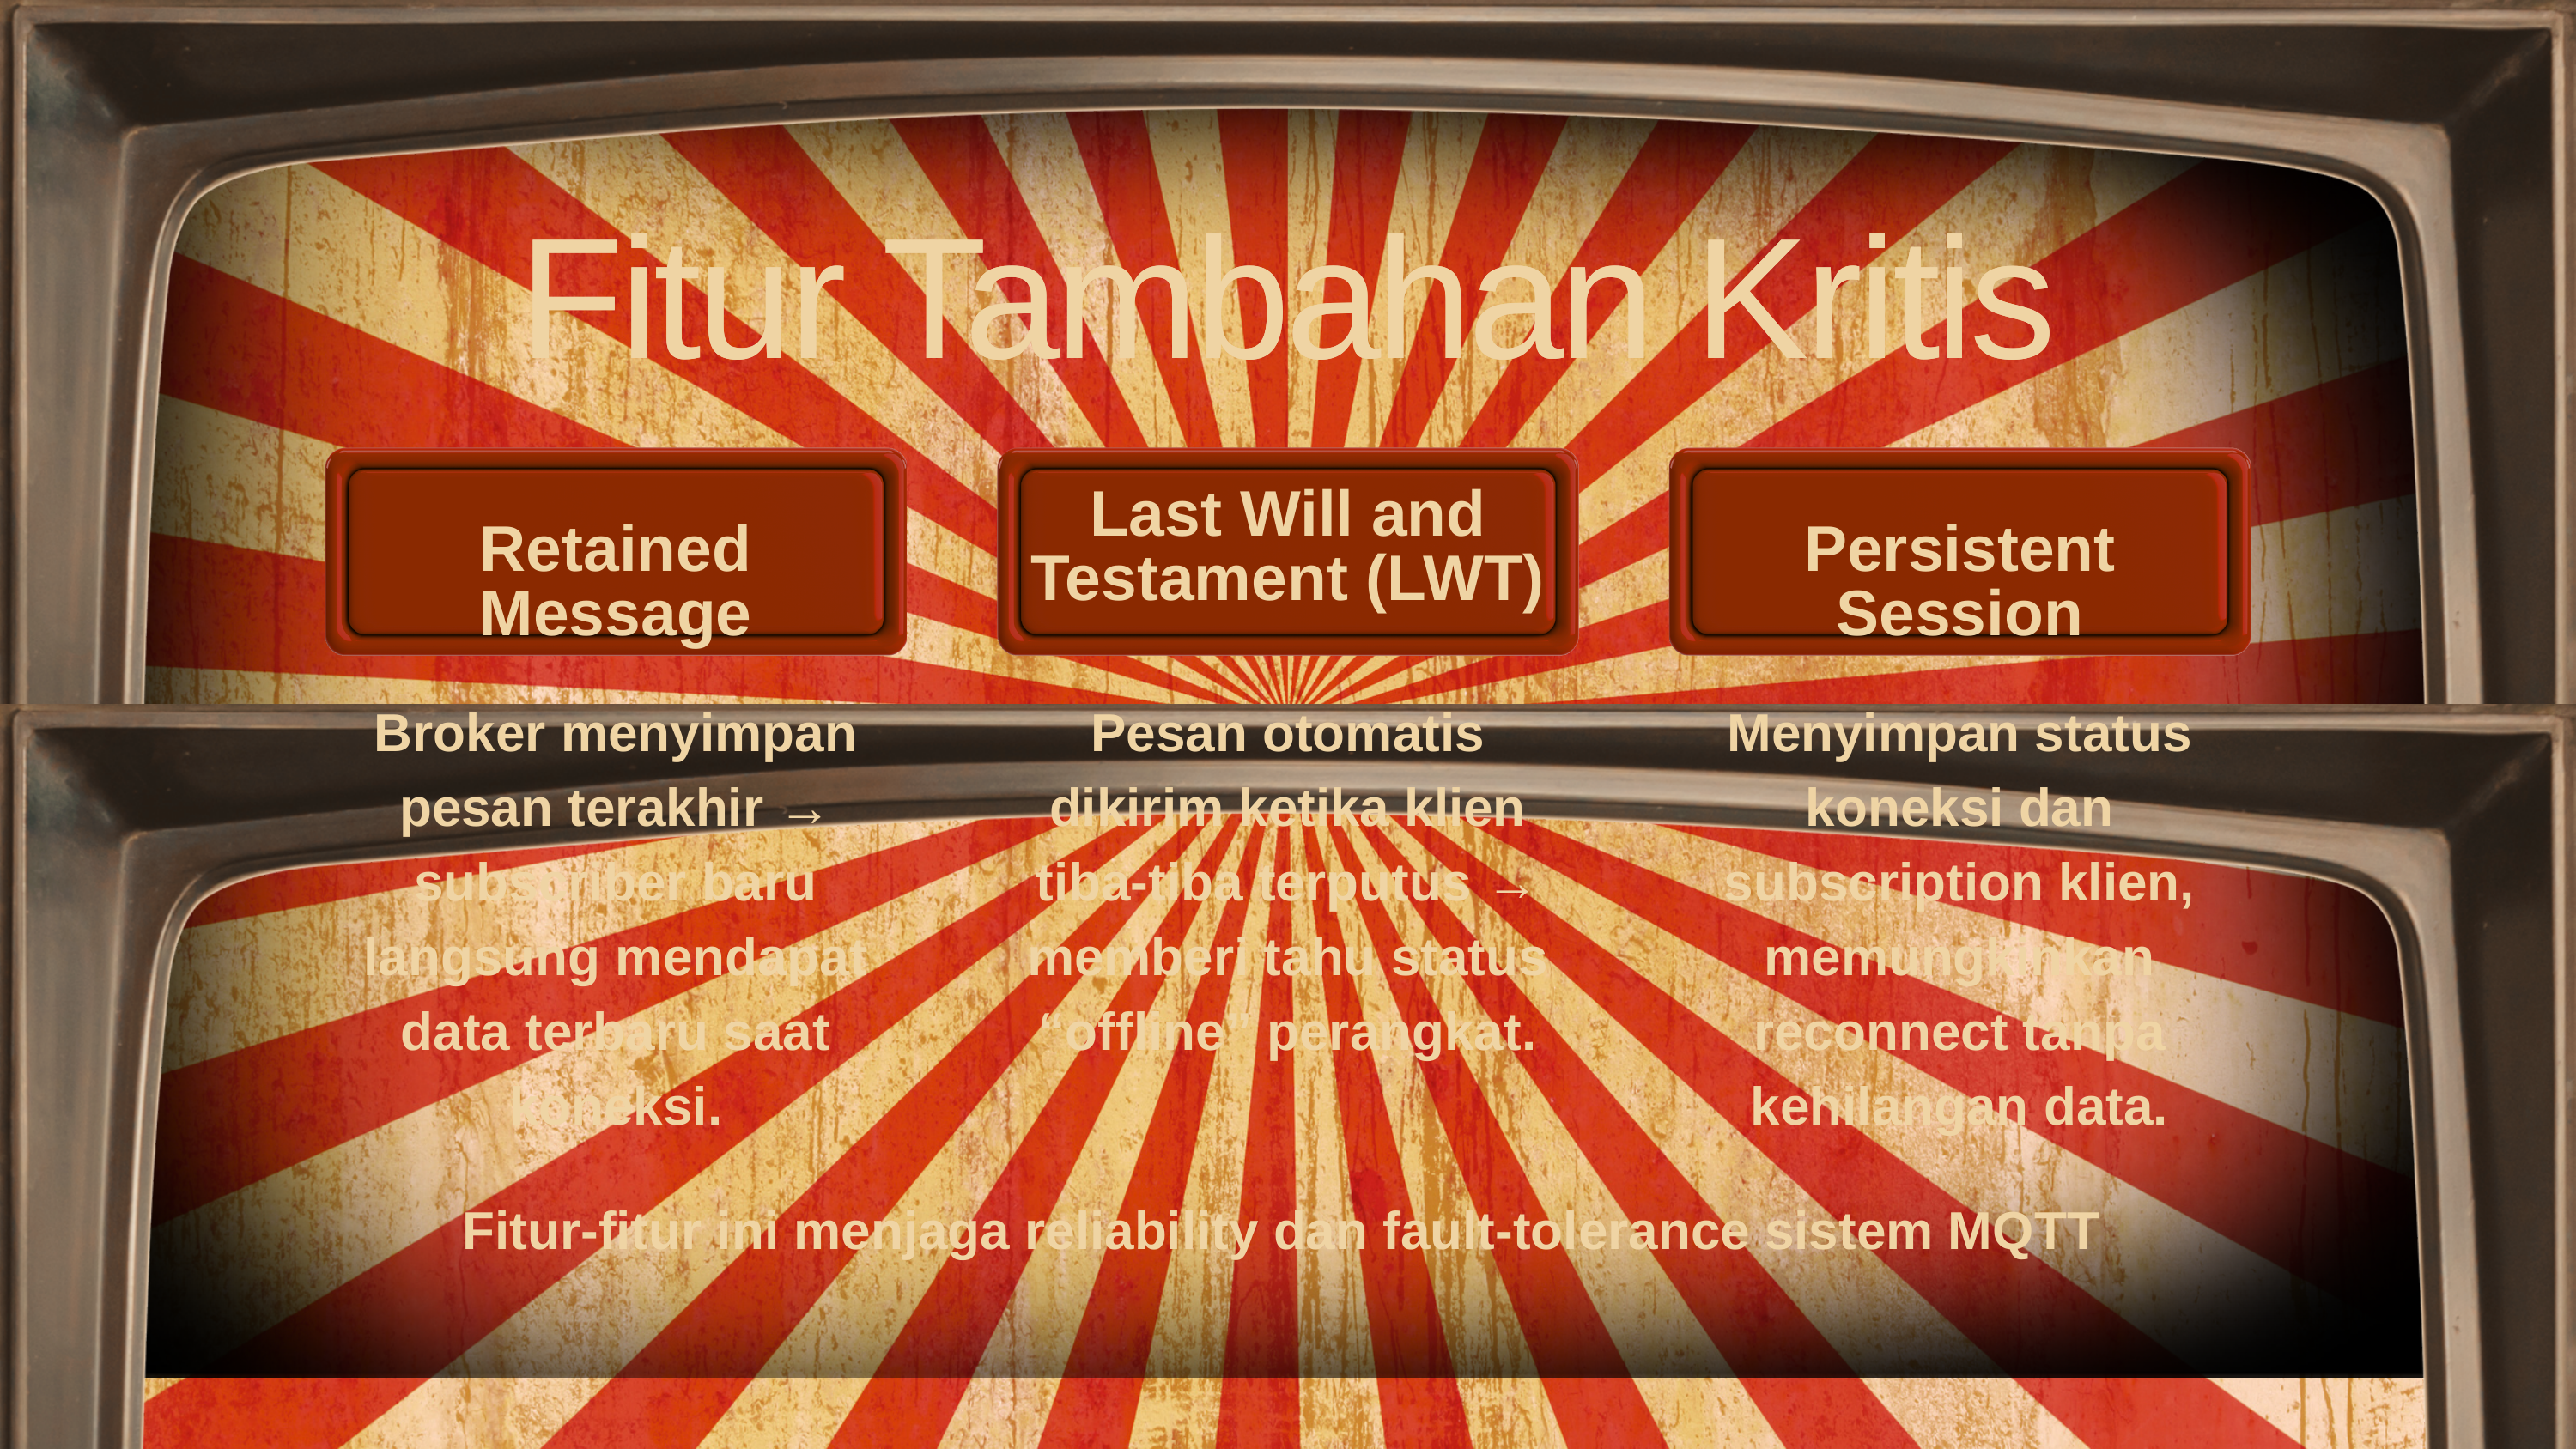

Fitur Tambahan Kritis
Fitur Tambahan Kritis

Retained Message

Persistent Session
Last Will and Testament (LWT)
Broker menyimpan pesan terakhir → subscriber baru langsung mendapat data terbaru saat koneksi.
Pesan otomatis dikirim ketika klien tiba-tiba terputus → memberi tahu status “offline” perangkat.
Menyimpan status koneksi dan subscription klien, memungkinkan reconnect tanpa kehilangan data.
Fitur-fitur ini menjaga reliability dan fault-tolerance sistem MQTT